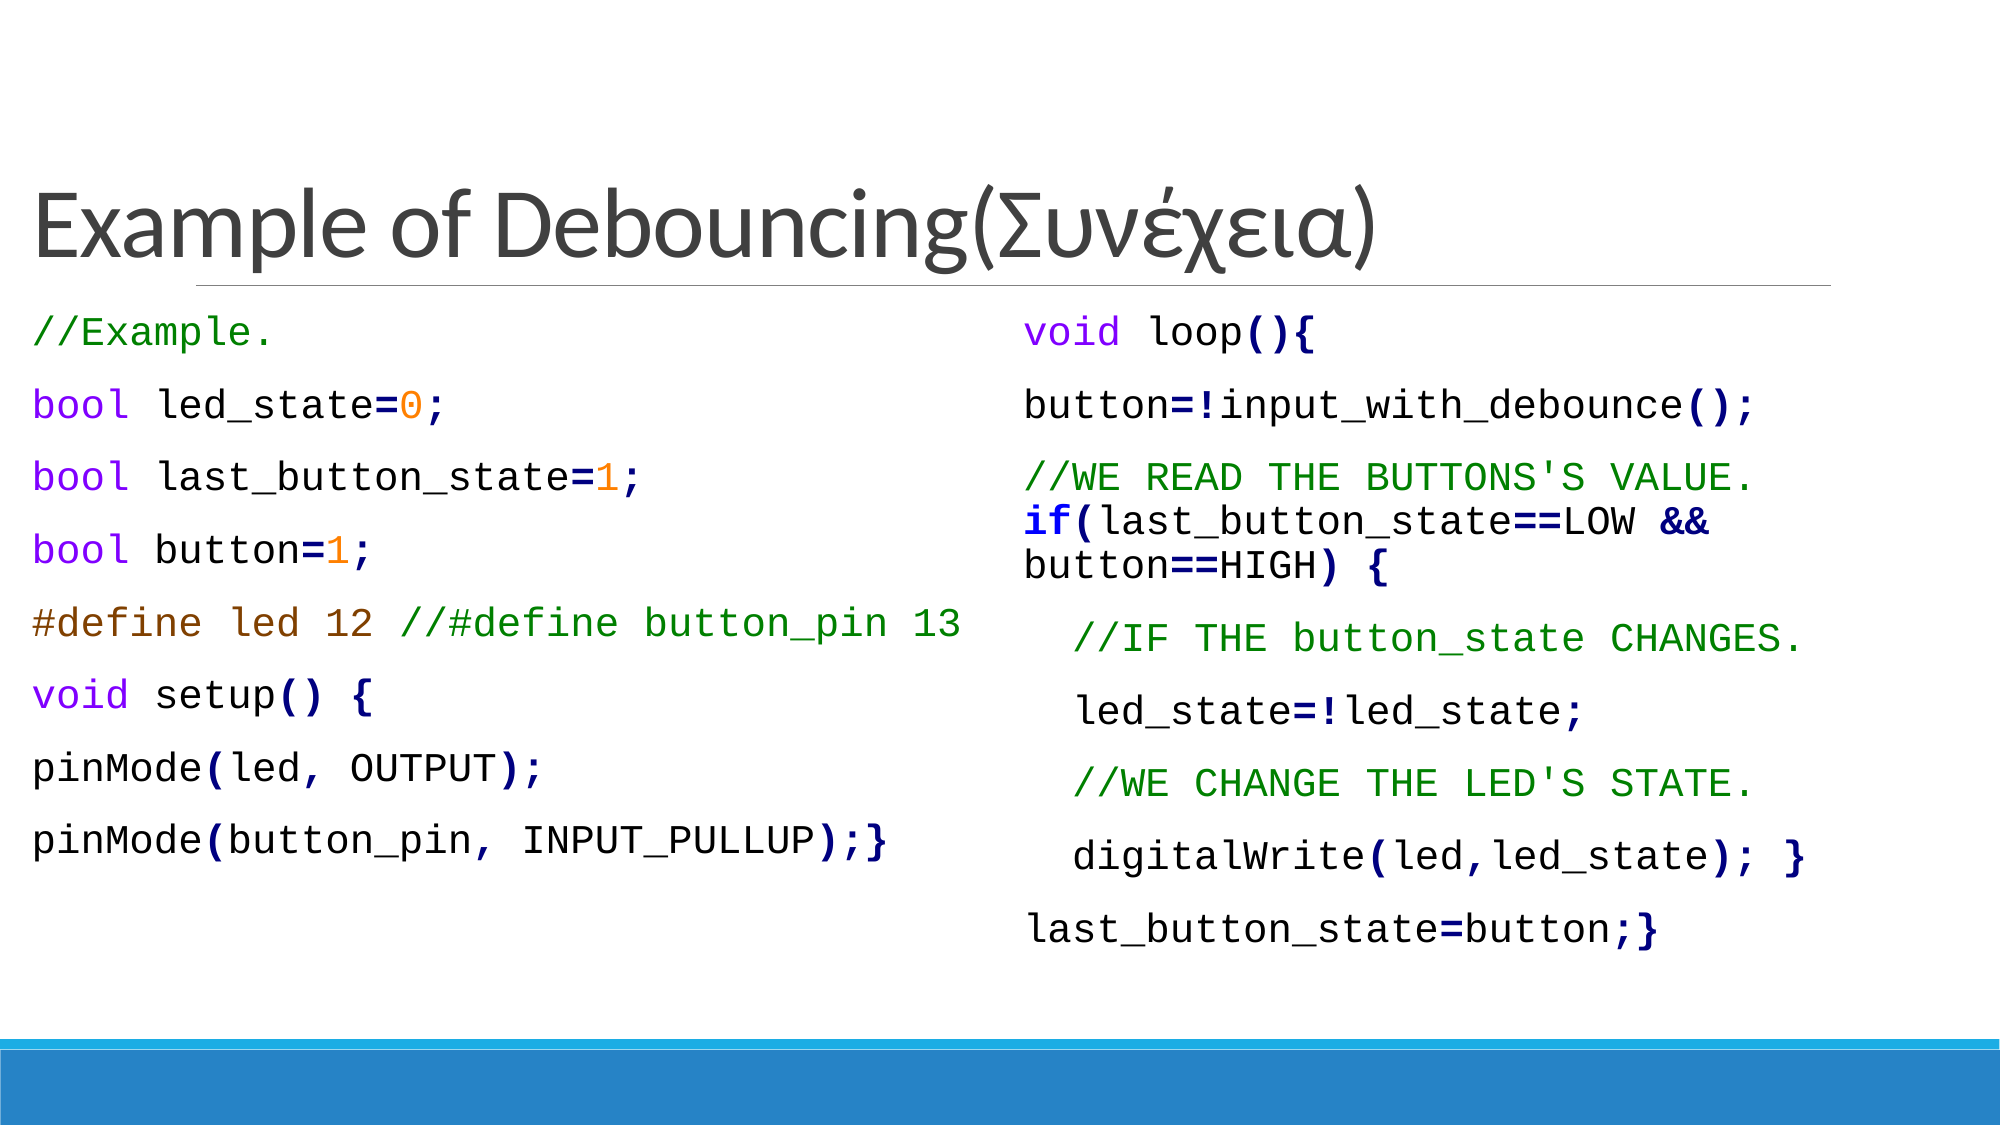

# Example of Debouncing(Συνέχεια)
//Example.
bool led_state=0;
bool last_button_state=1;
bool button=1;
#define led 12 //#define button_pin 13
void setup() {
pinMode(led, OUTPUT);
pinMode(button_pin, INPUT_PULLUP);}

void loop(){
button=!input_with_debounce();
//WE READ THE BUTTONS'S VALUE. if(last_button_state==LOW && button==HIGH) {
  //IF THE button_state CHANGES.
  led_state=!led_state;
  //WE CHANGE THE LED'S STATE.
  digitalWrite(led,led_state); }
last_button_state=button;}